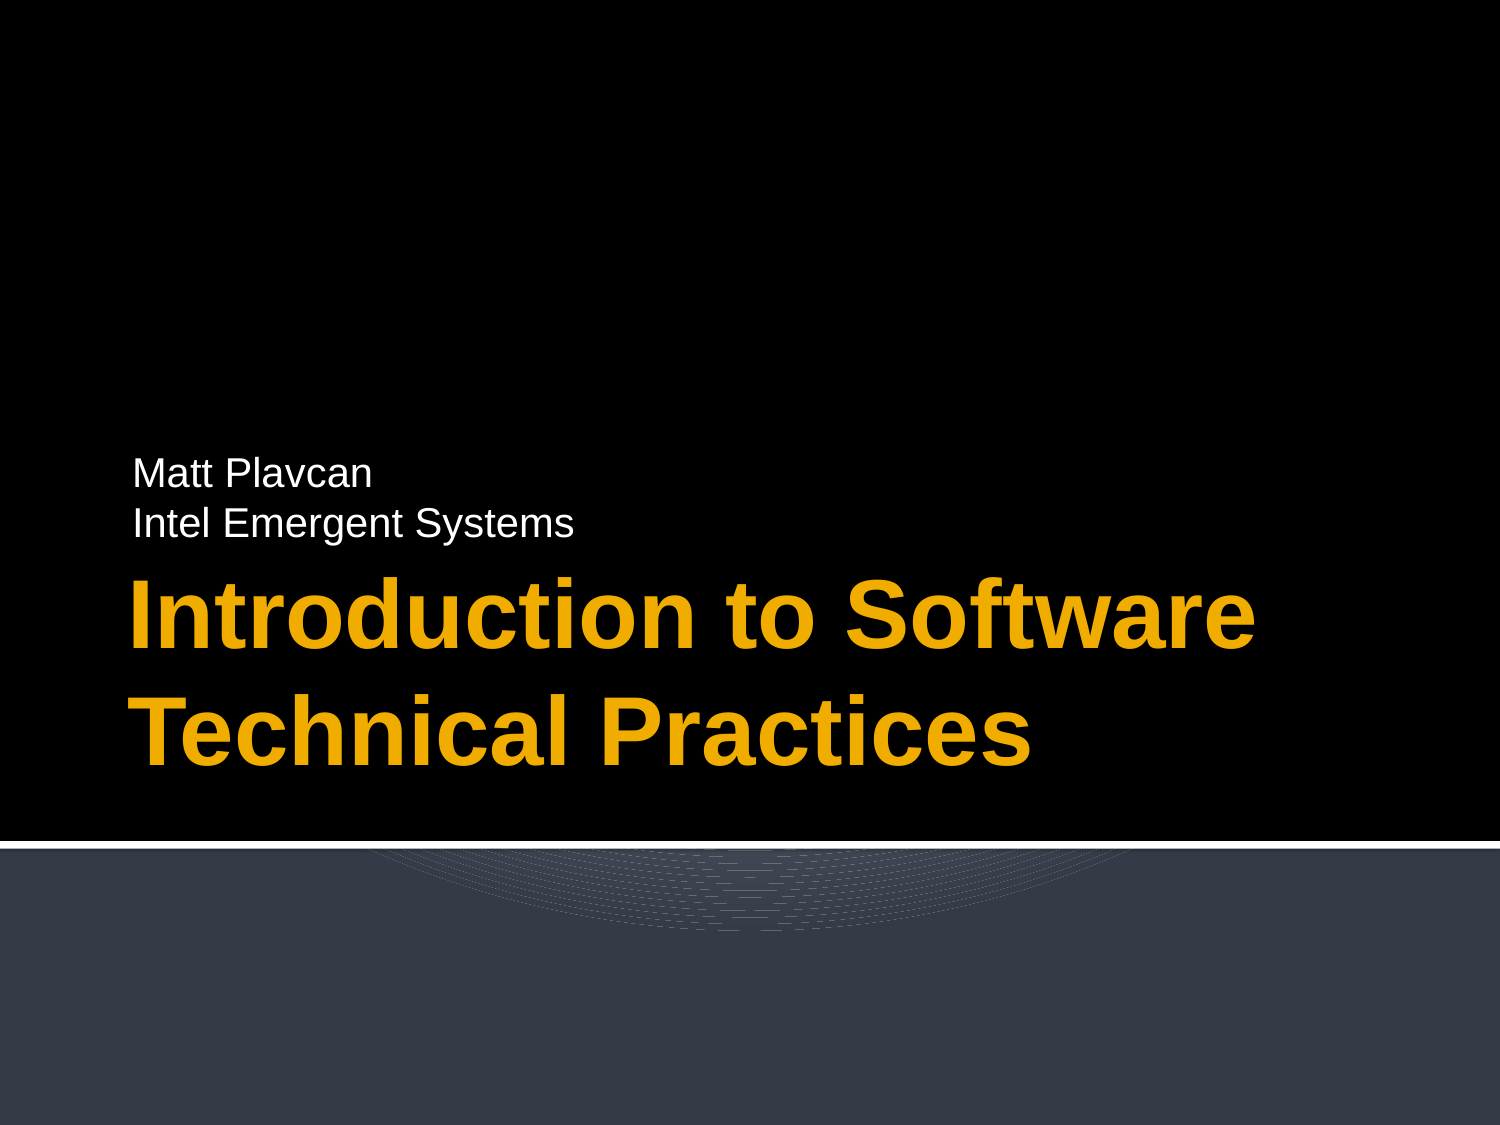

Matt Plavcan
Intel Emergent Systems
# Introduction to Software Technical Practices